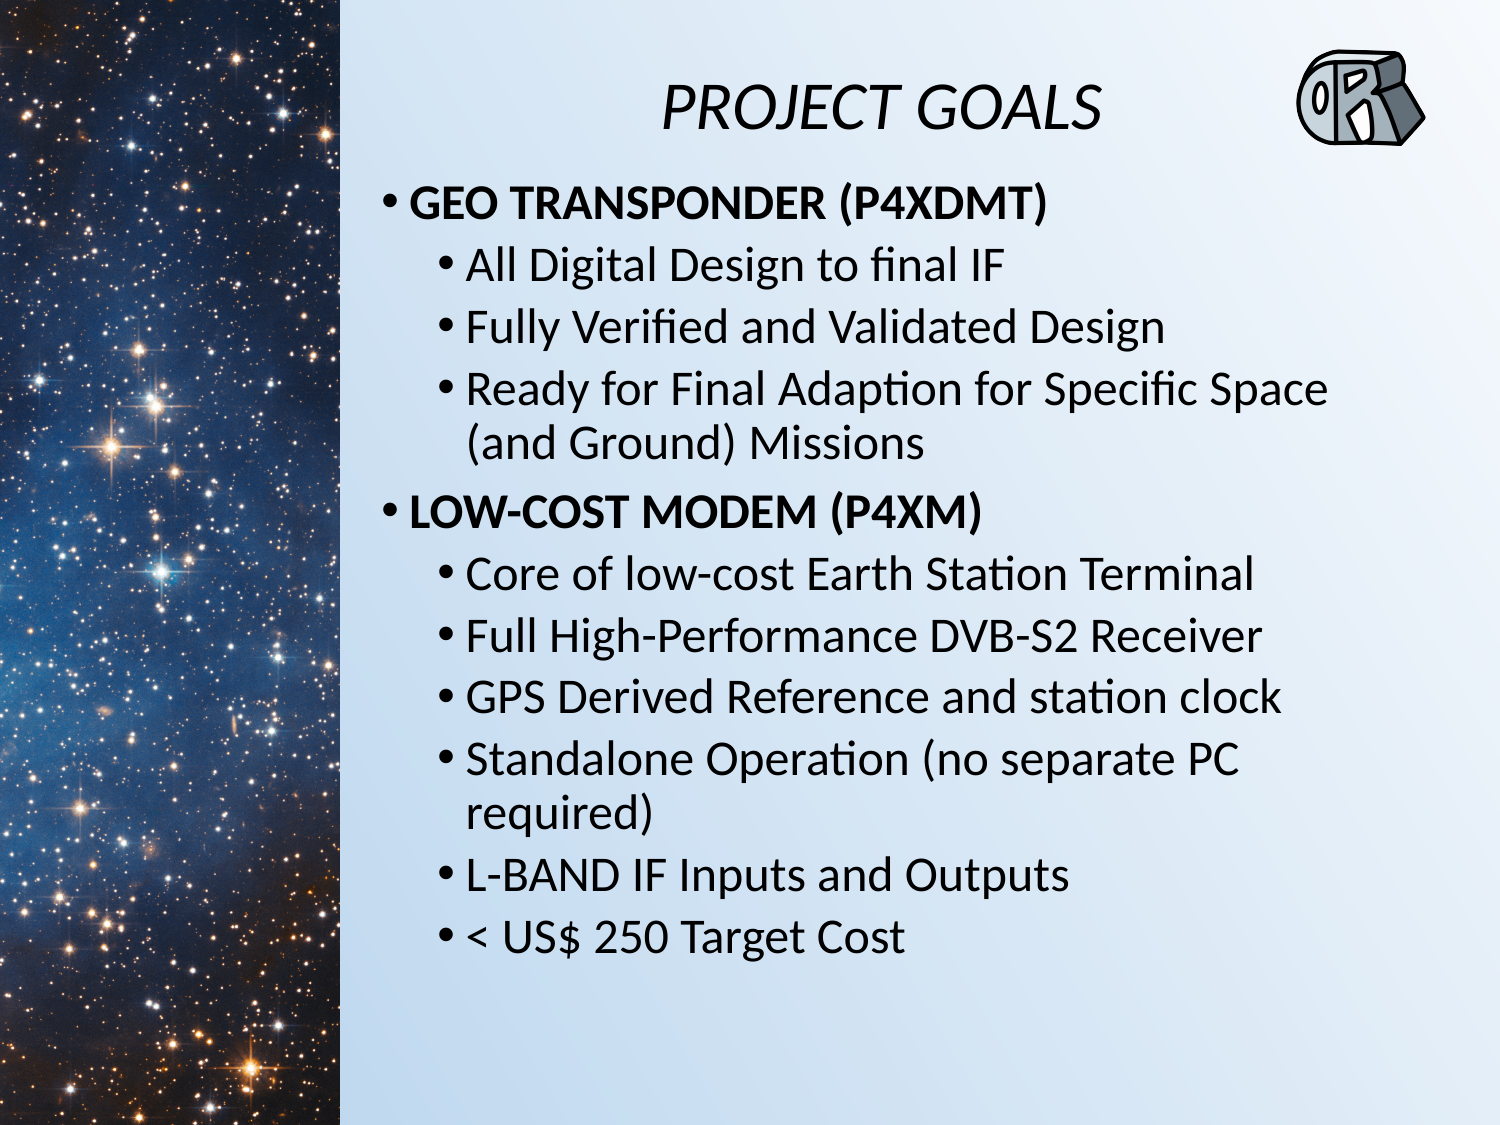

# PROJECT GOALS
GEO TRANSPONDER (P4XDMT)
All Digital Design to final IF
Fully Verified and Validated Design
Ready for Final Adaption for Specific Space (and Ground) Missions
LOW-COST MODEM (P4XM)
Core of low-cost Earth Station Terminal
Full High-Performance DVB-S2 Receiver
GPS Derived Reference and station clock
Standalone Operation (no separate PC required)
L-BAND IF Inputs and Outputs
< US$ 250 Target Cost